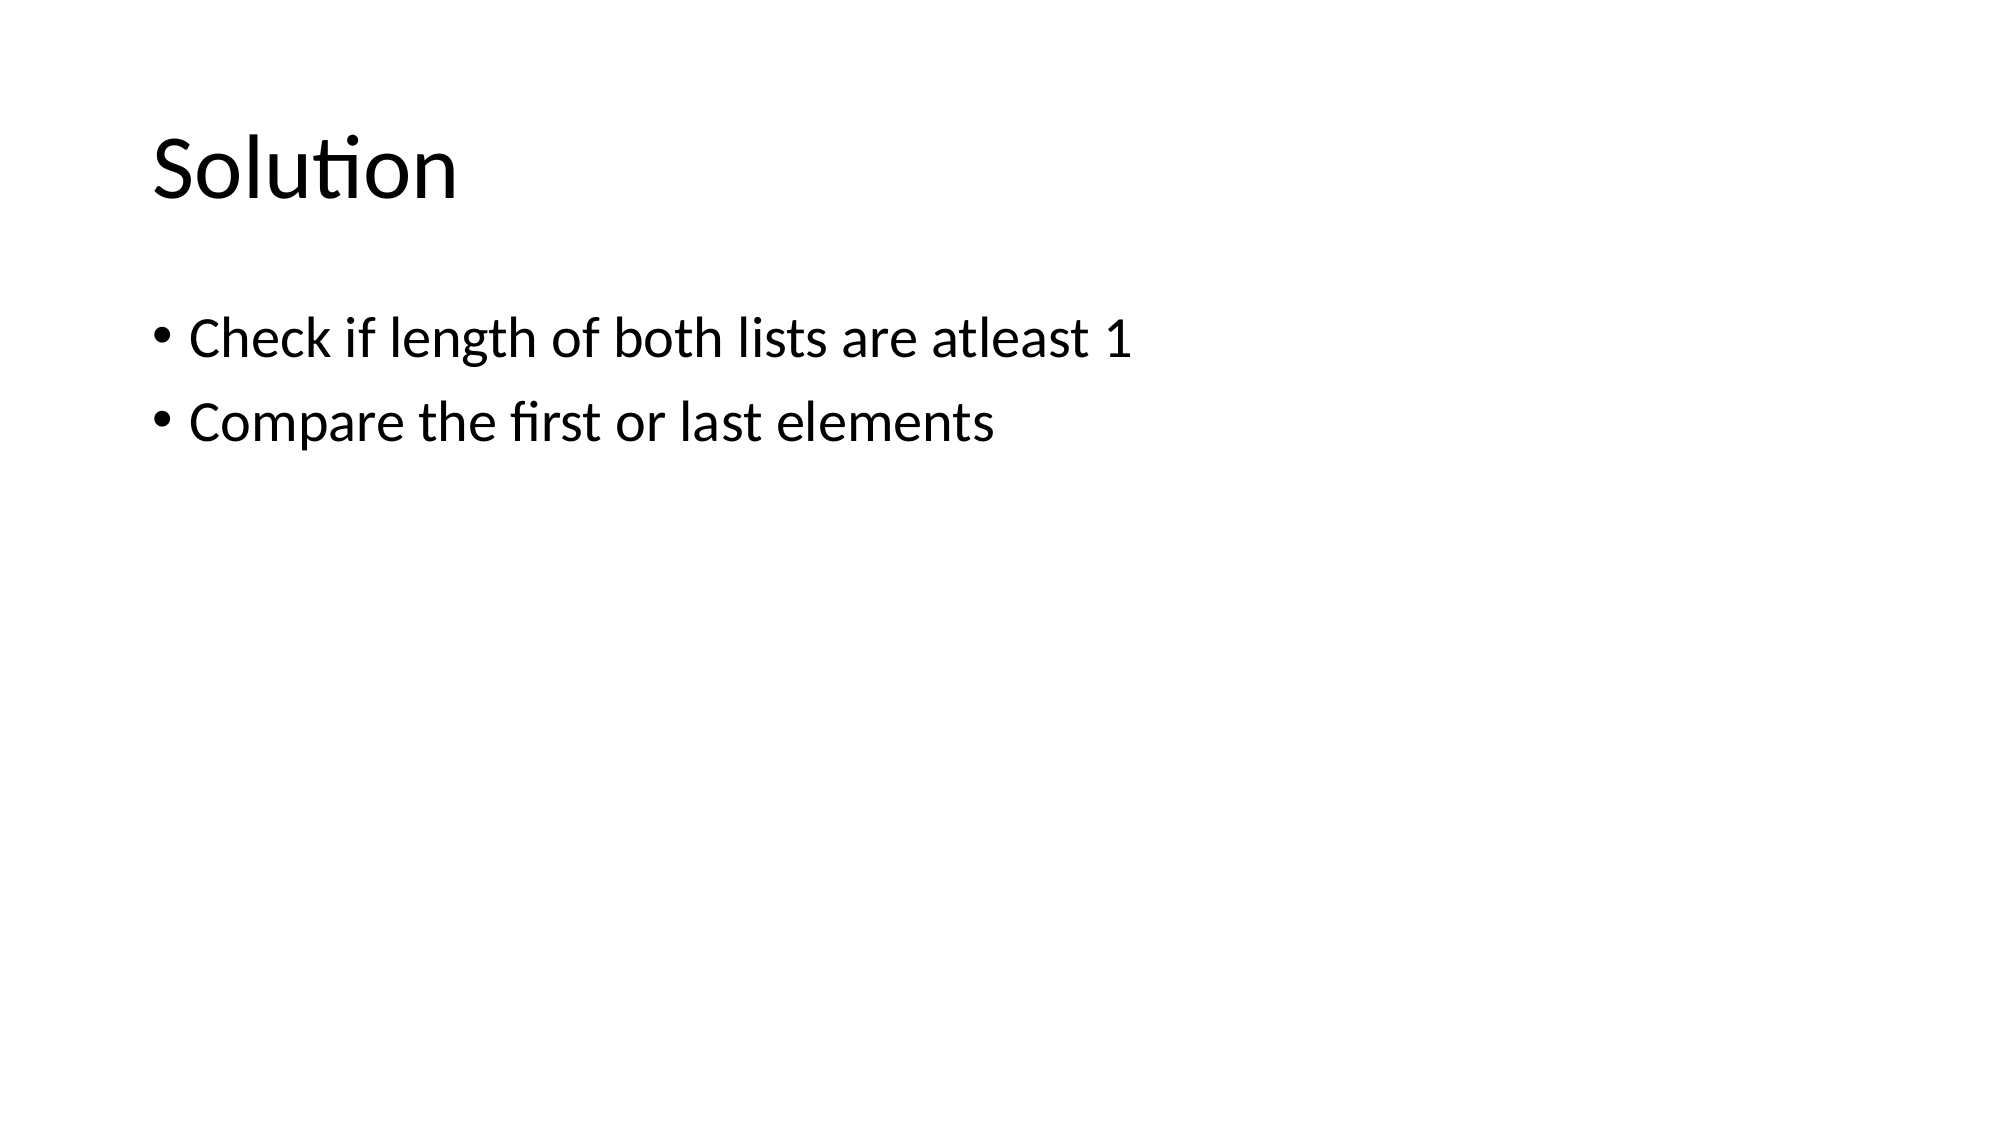

# Solution
Check if length of both lists are atleast 1
Compare the first or last elements